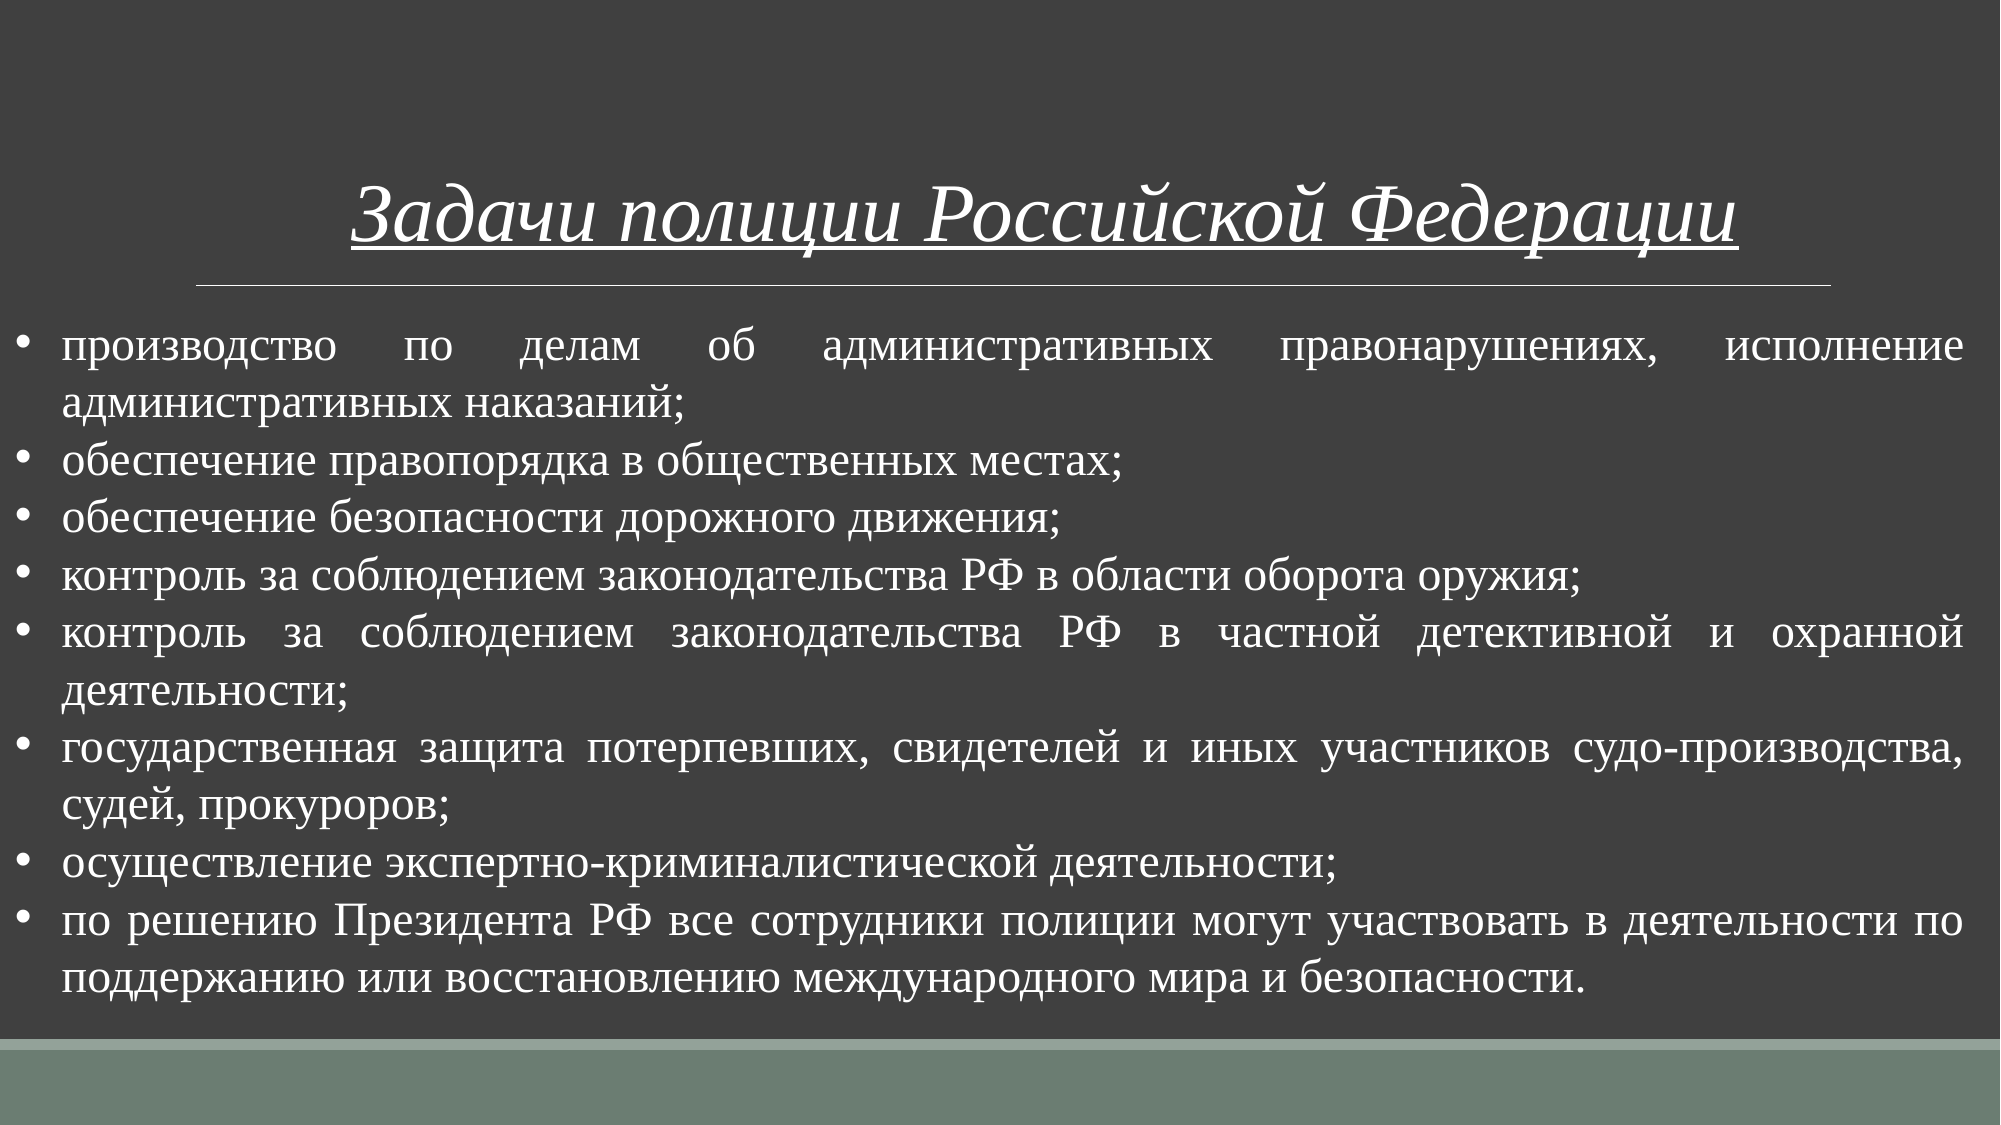

Задачи полиции Российской Федерации
производство по делам об административных правонарушениях, исполнение административных наказаний;
обеспечение правопорядка в общественных местах;
обеспечение безопасности дорожного движения;
контроль за соблюдением законодательства РФ в области оборота оружия;
контроль за соблюдением законодательства РФ в частной детективной и охранной деятельности;
государственная защита потерпевших, свидетелей и иных участников судо-производства, судей, прокуроров;
осуществление экспертно-криминалистической деятельности;
по решению Президента РФ все сотрудники полиции могут участвовать в деятельности по поддержанию или восстановлению международного мира и безопасности.